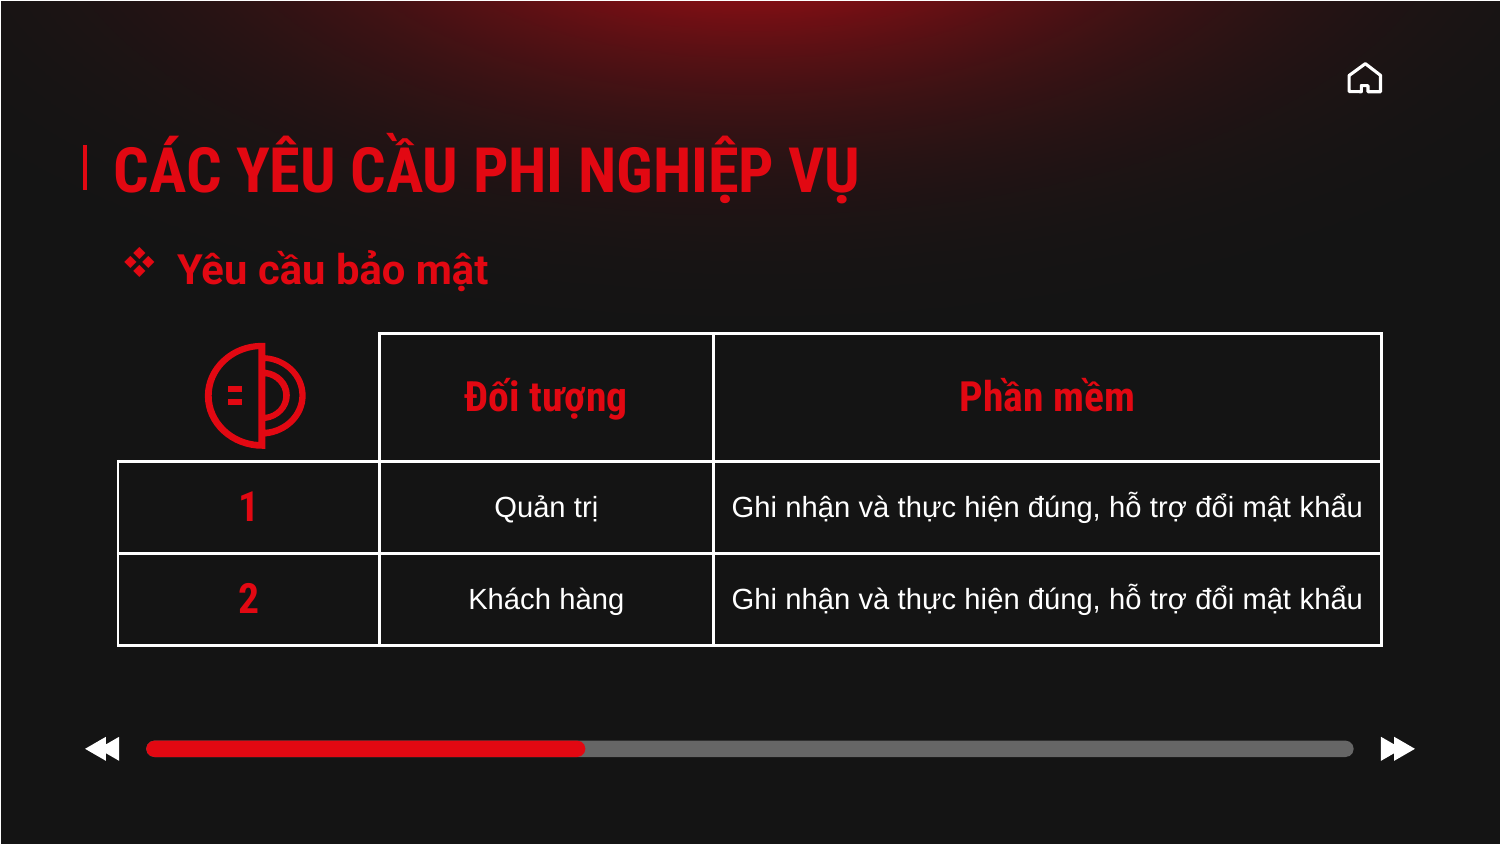

# CÁC YÊU CẦU PHI NGHIỆP VỤ
Yêu cầu bảo mật
|  | Đối tượng | Phần mềm |
| --- | --- | --- |
| 1 | Quản trị | Ghi nhận và thực hiện đúng, hỗ trợ đổi mật khẩu |
| 2 | Khách hàng | Ghi nhận và thực hiện đúng, hỗ trợ đổi mật khẩu |